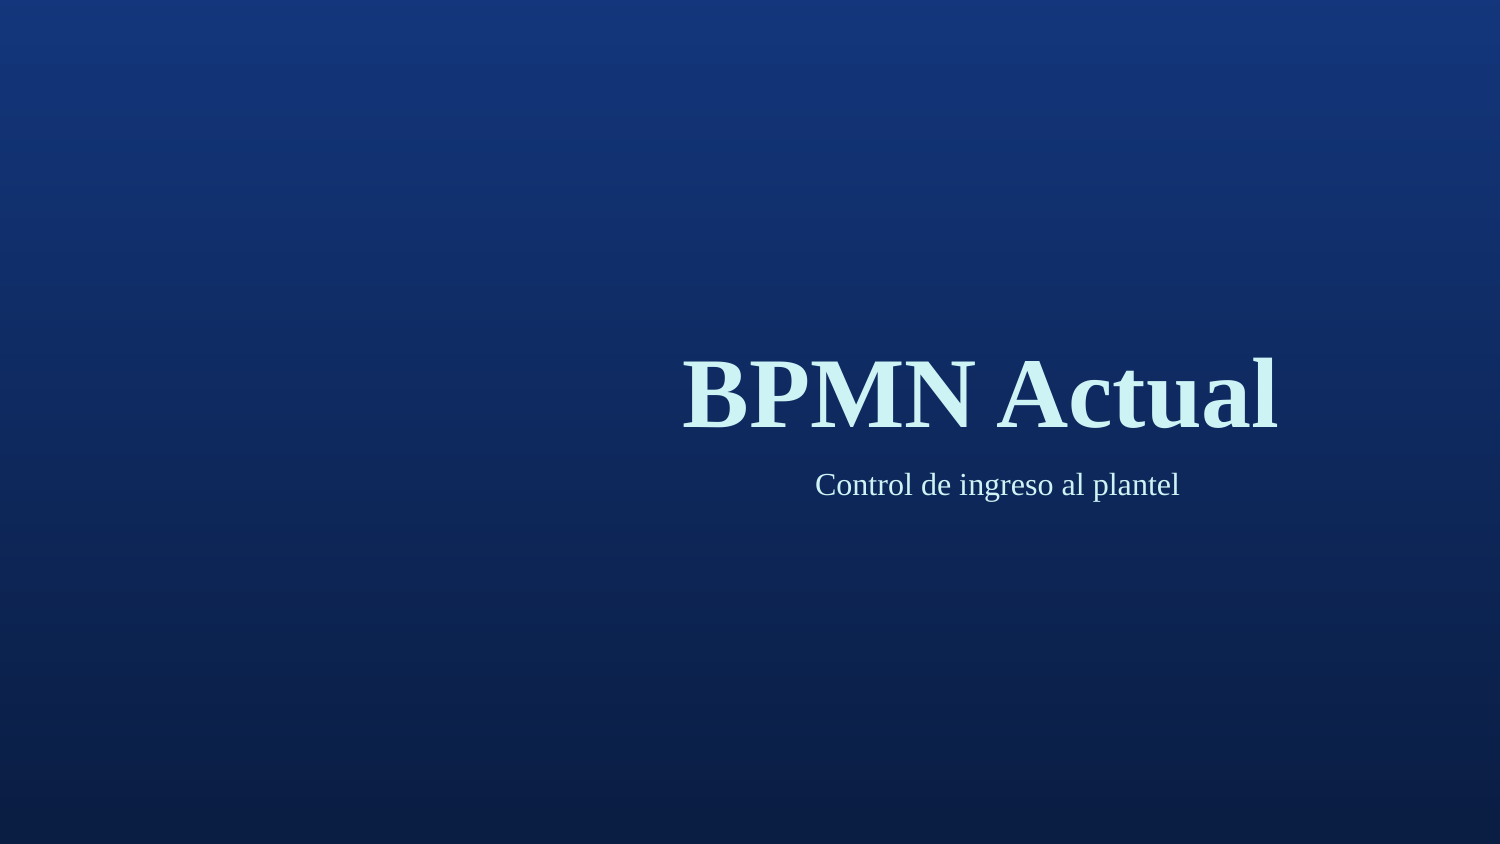

# BPMN Actual
Control de ingreso al plantel